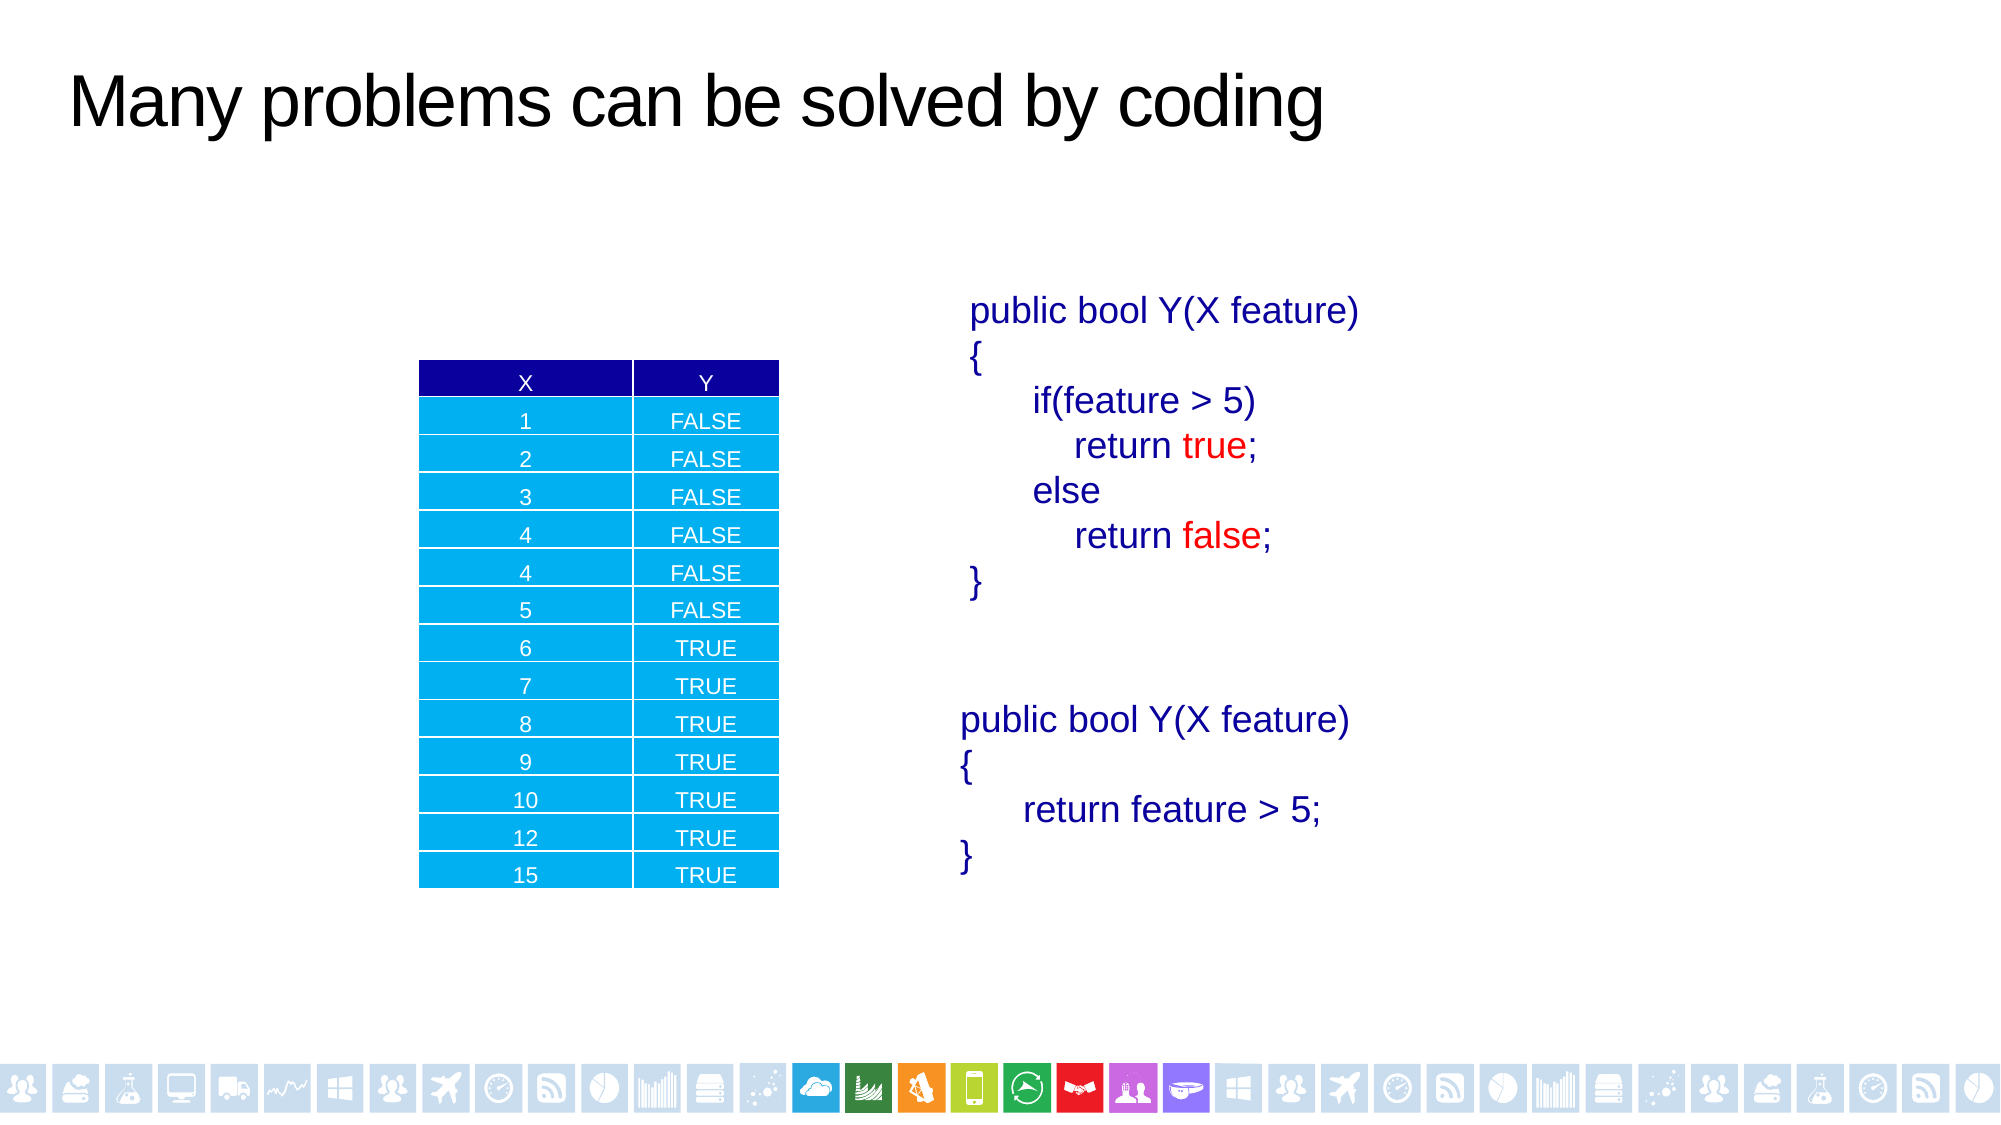

# Many problems can be solved by coding
public bool Y(X feature)
{
      if(feature > 5)
          return true;
      else
          return false;
}
| X | Y |
| --- | --- |
| 1 | FALSE |
| 2 | FALSE |
| 3 | FALSE |
| 4 | FALSE |
| 4 | FALSE |
| 5 | FALSE |
| 6 | TRUE |
| 7 | TRUE |
| 8 | TRUE |
| 9 | TRUE |
| 10 | TRUE |
| 12 | TRUE |
| 15 | TRUE |
public bool Y(X feature)
{
      return feature > 5;
}